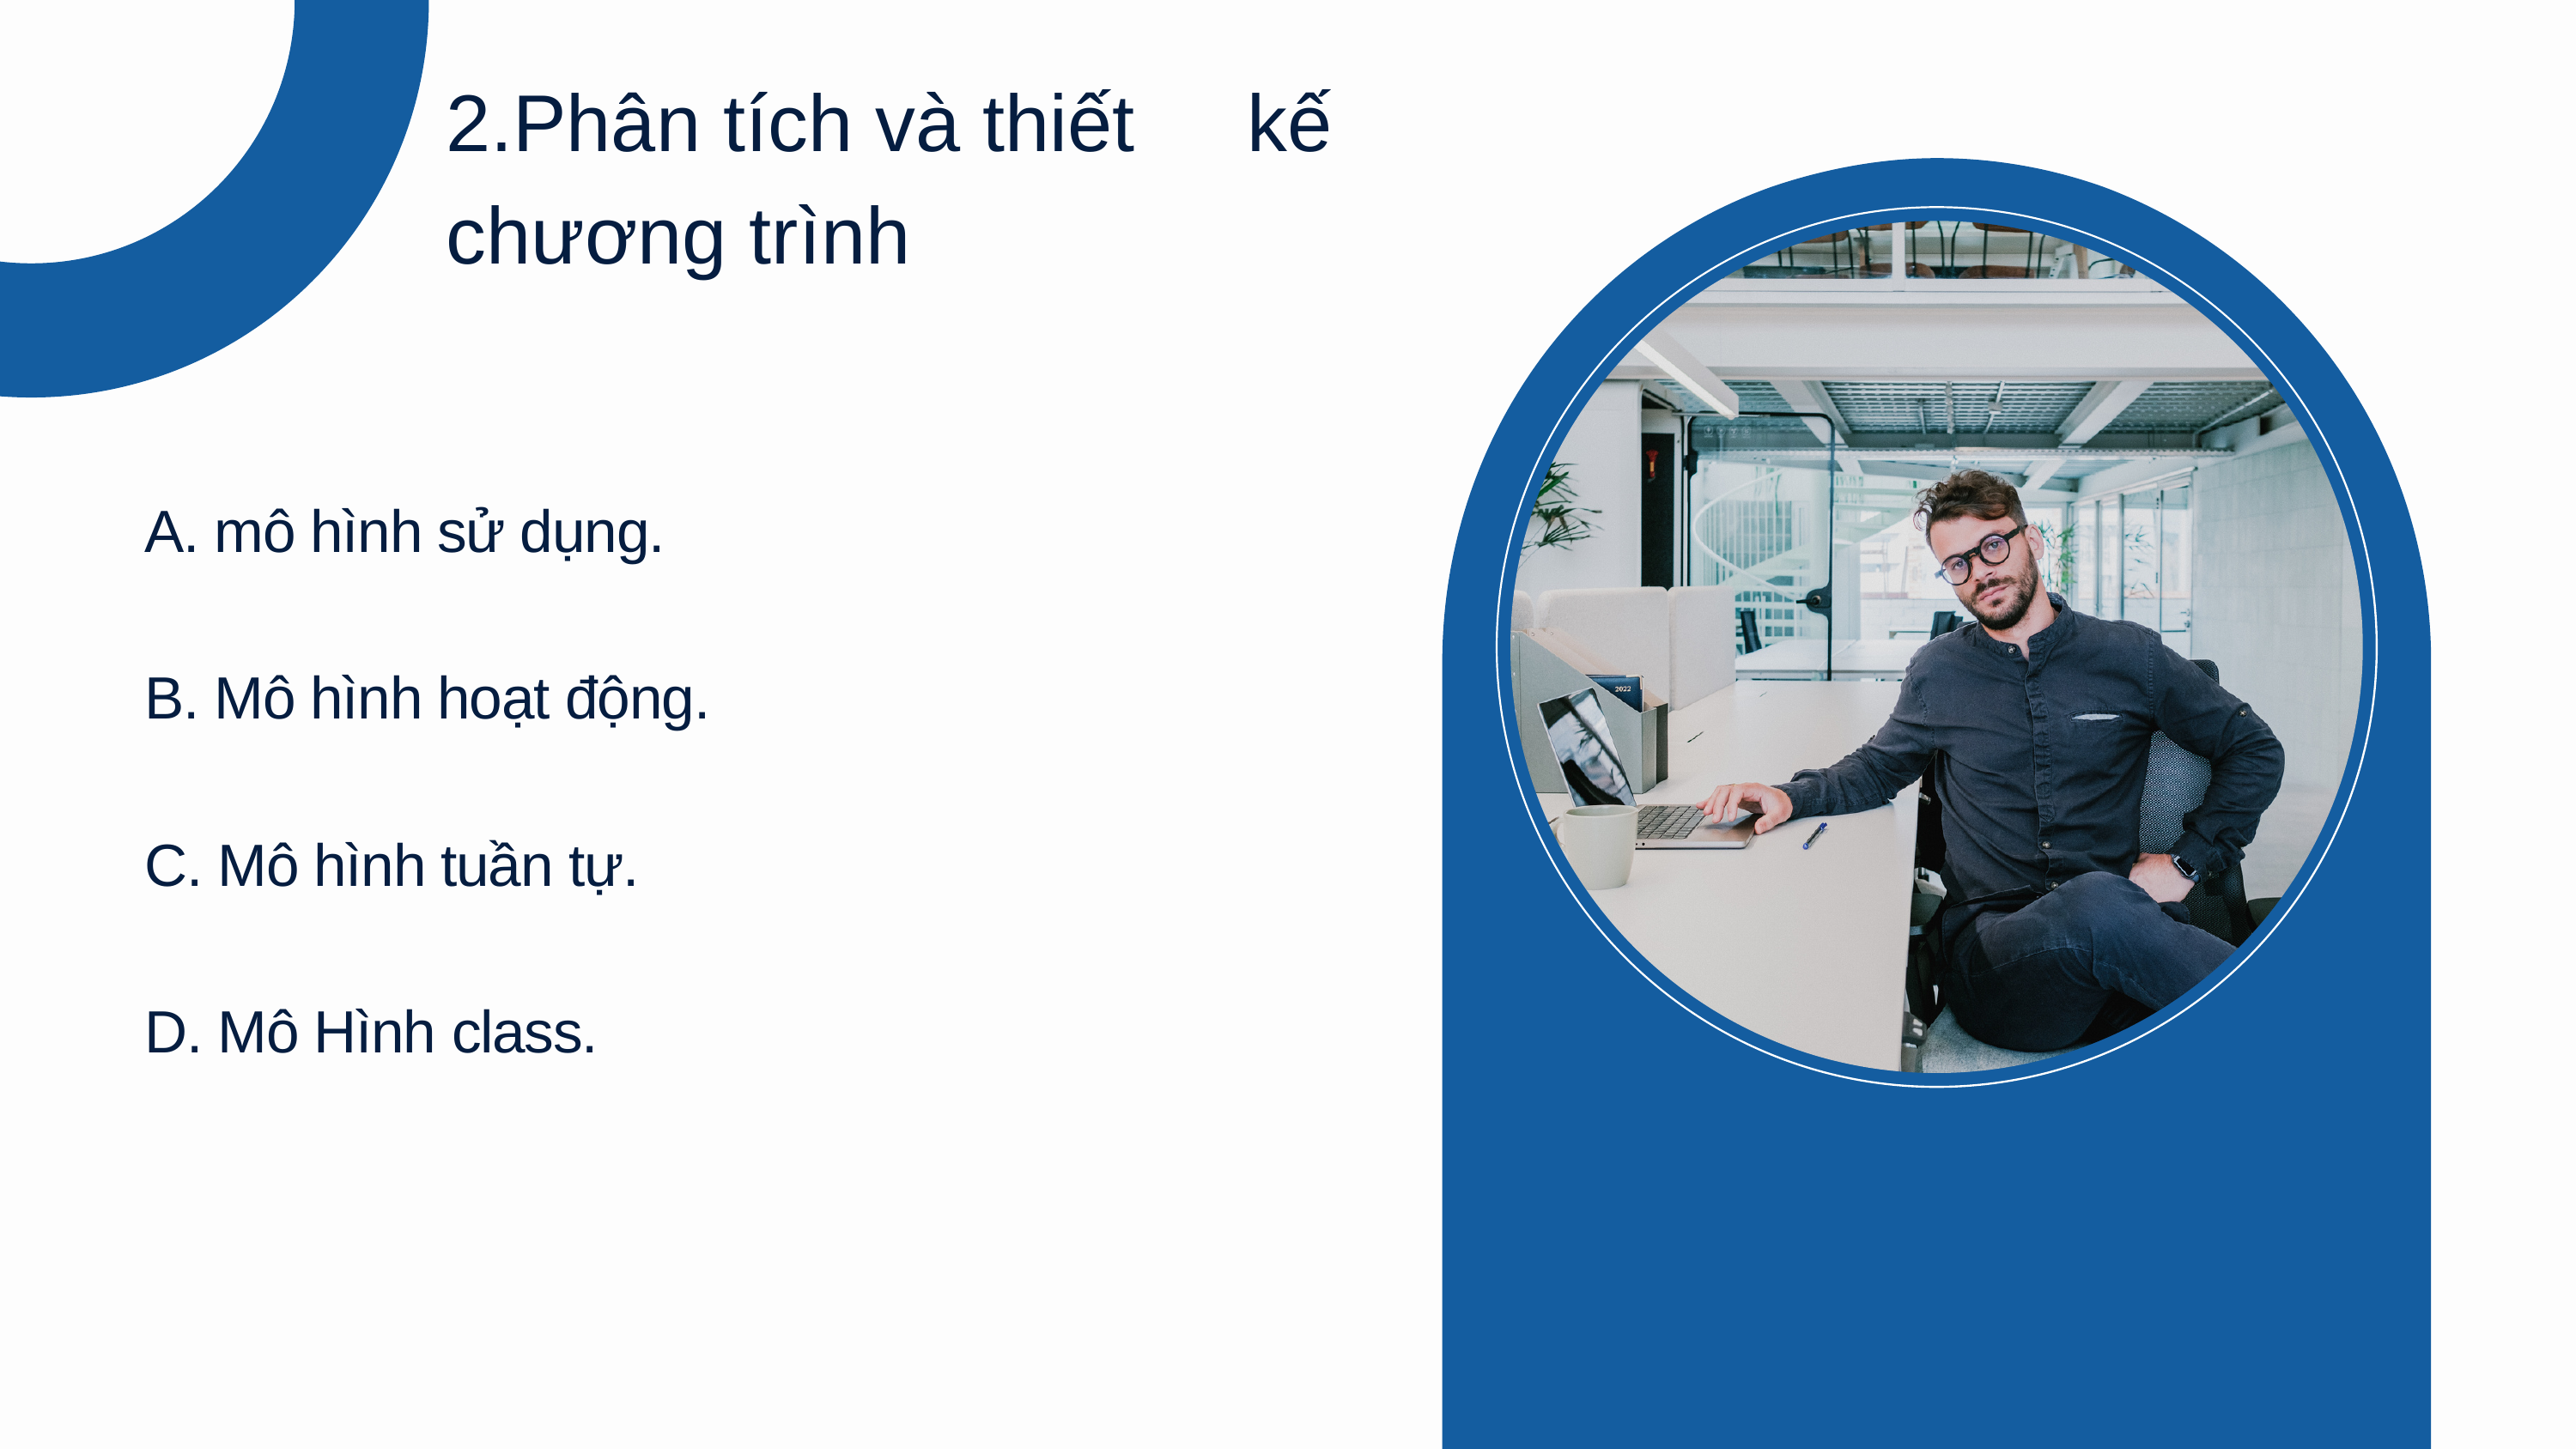

2.Phân tích và thiết     kế chương trình

A. mô hình sử dụng.

B. Mô hình hoạt động.

C. Mô hình tuần tự.

D. Mô Hình class.